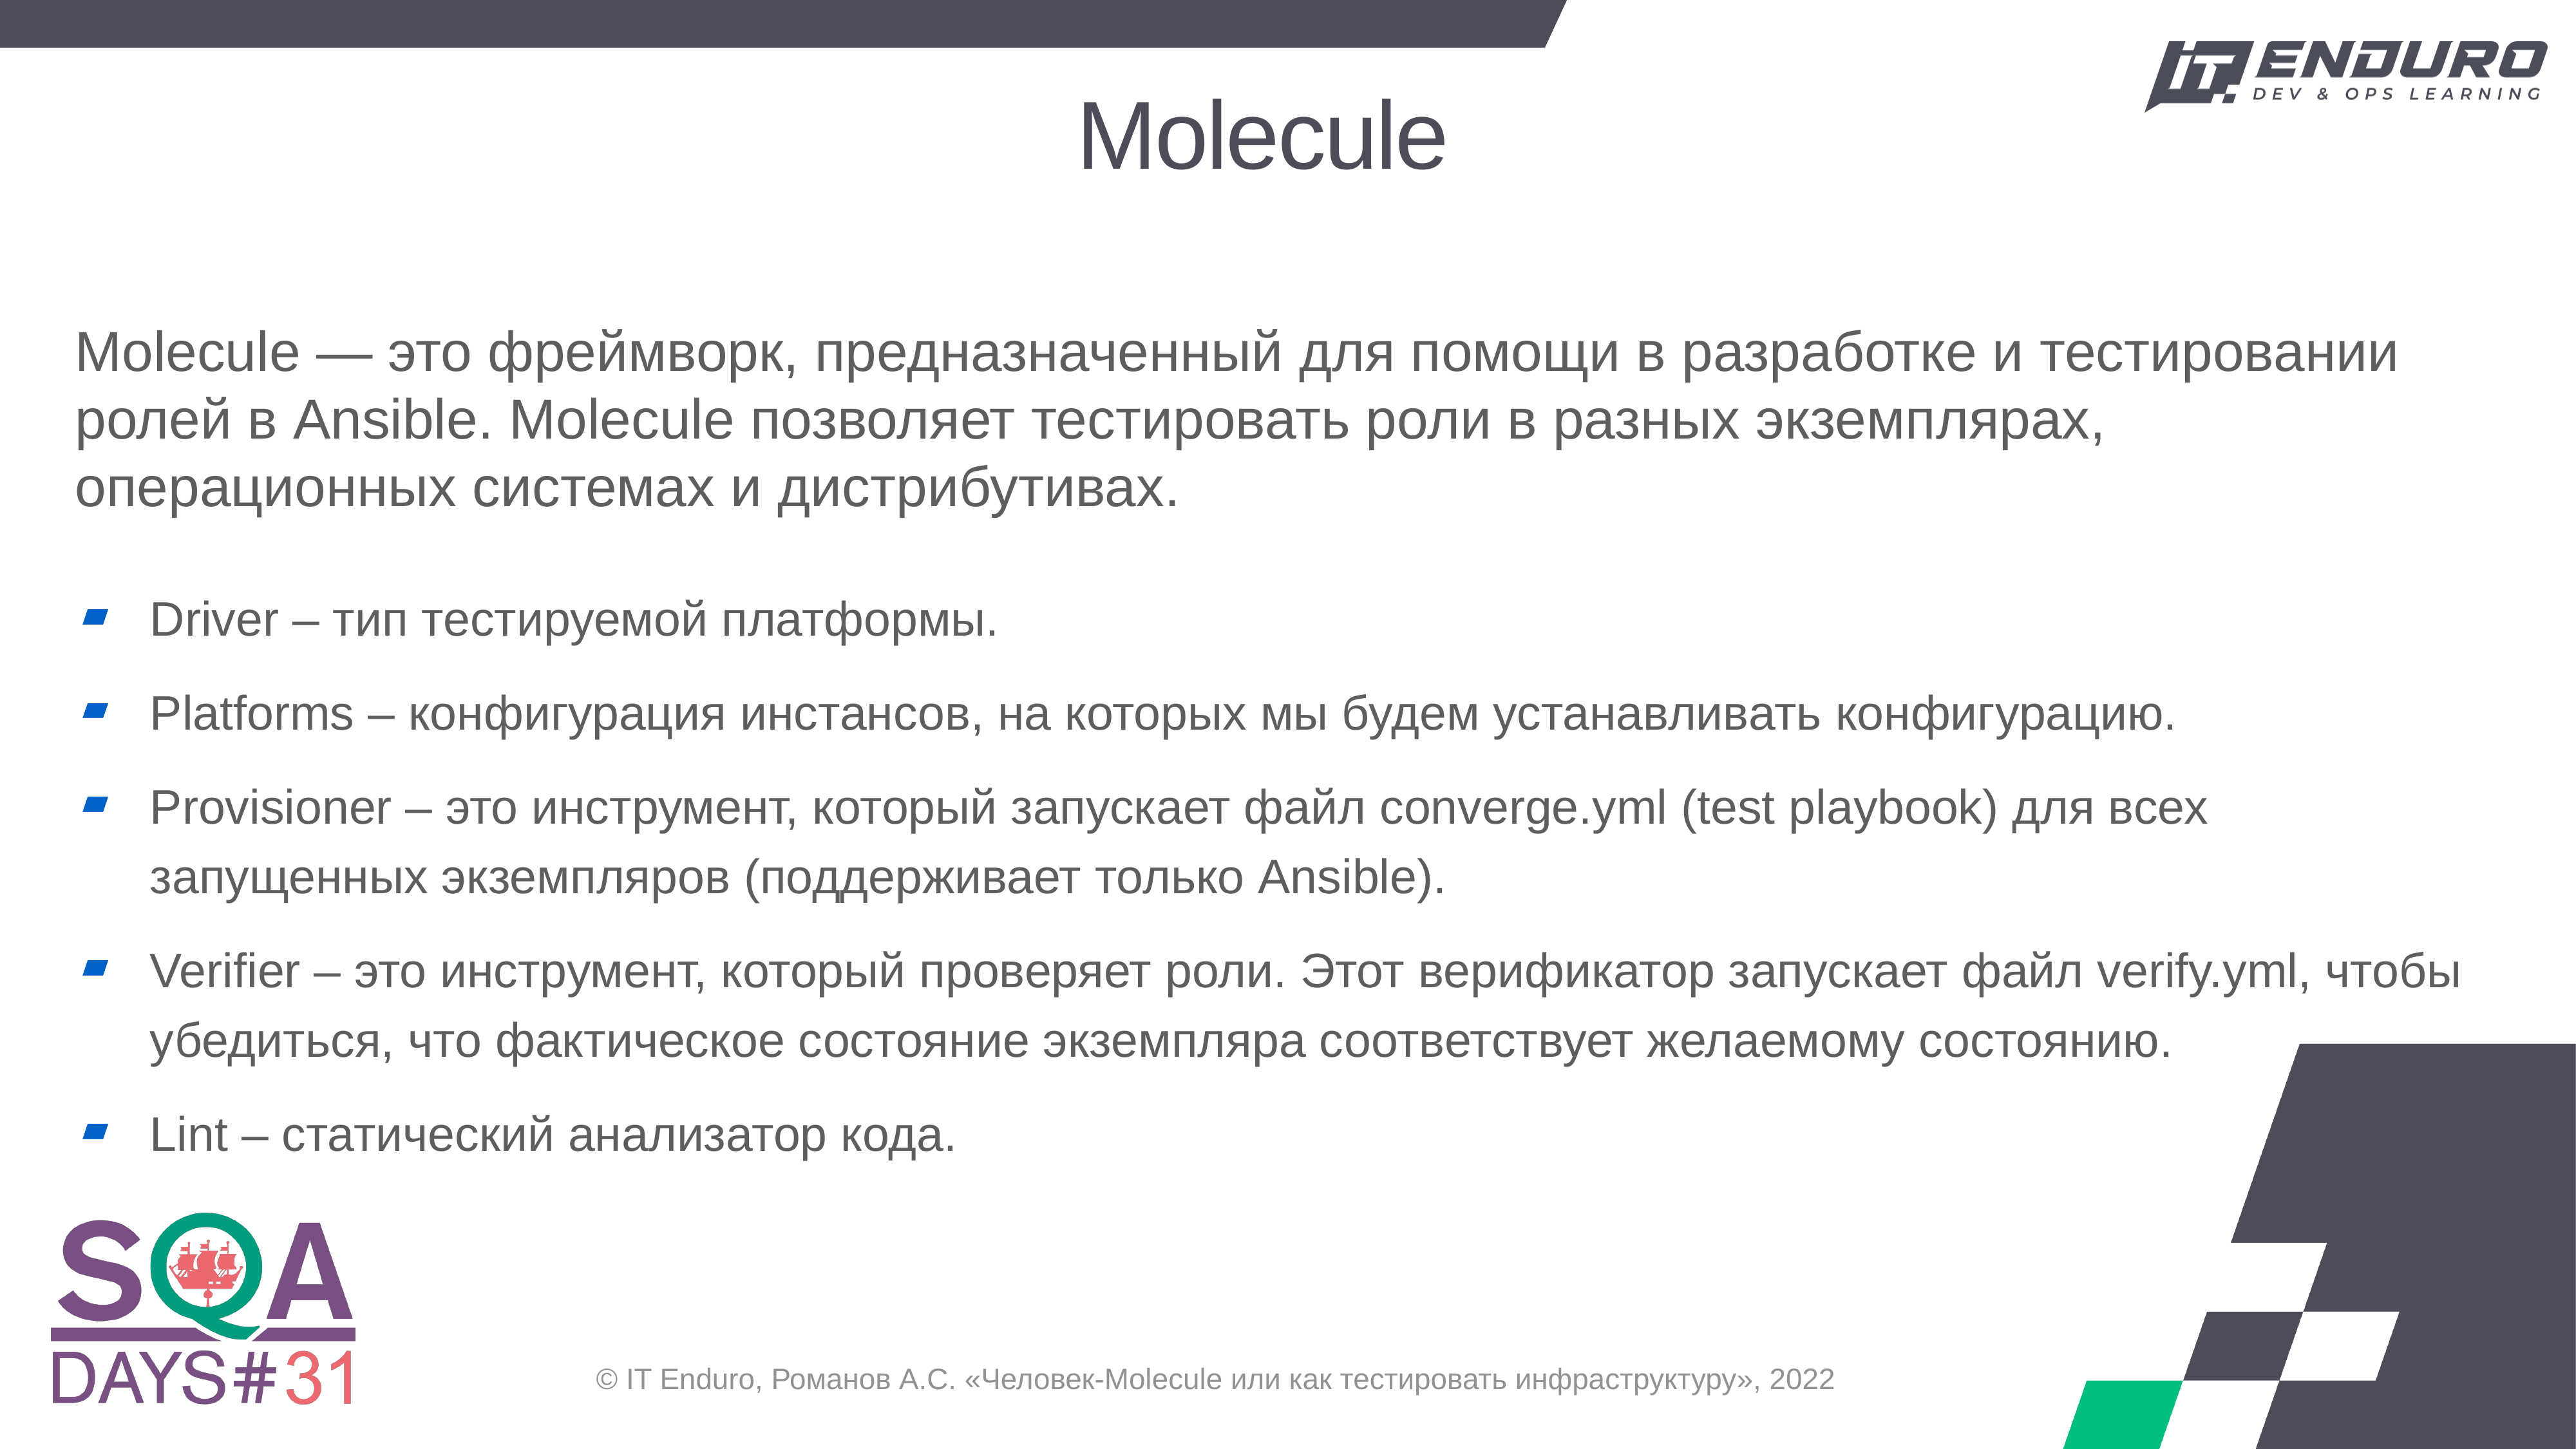

# Molecule
Molecule — это фреймворк, предназначенный для помощи в разработке и тестировании ролей в Ansible. Molecule позволяет тестировать роли в разных экземплярах, операционных системах и дистрибутивах.
Driver – тип тестируемой платформы.
Platforms – конфигурация инстансов, на которых мы будем устанавливать конфигурацию.
Provisioner – это инструмент, который запускает файл converge.yml (test playbook) для всех запущенных экземпляров (поддерживает только Ansible).
Verifier – это инструмент, который проверяет роли. Этот верификатор запускает файл verify.yml, чтобы убедиться, что фактическое состояние экземпляра соответствует желаемому состоянию.
Lint – статический анализатор кода.